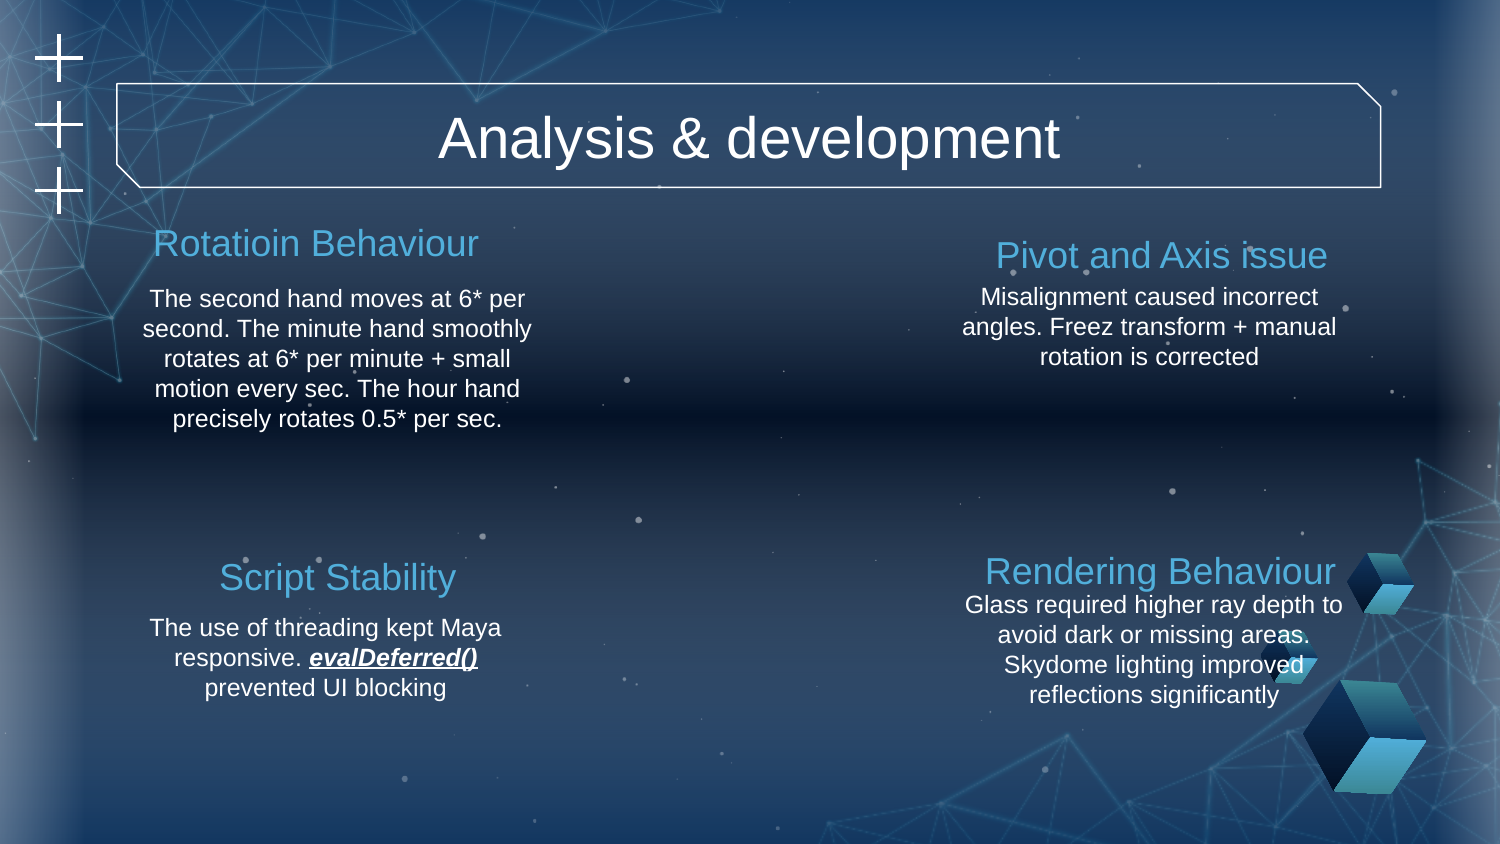

# Analysis & development
Rotatioin Behaviour
Pivot and Axis issue
Misalignment caused incorrect angles. Freez transform + manual rotation is corrected
The second hand moves at 6* per second. The minute hand smoothly rotates at 6* per minute + small motion every sec. The hour hand precisely rotates 0.5* per sec.
Rendering Behaviour
Script Stability

Glass required higher ray depth to avoid dark or missing areas. Skydome lighting improved reflections significantly
The use of threading kept Maya responsive. evalDeferred() prevented UI blocking